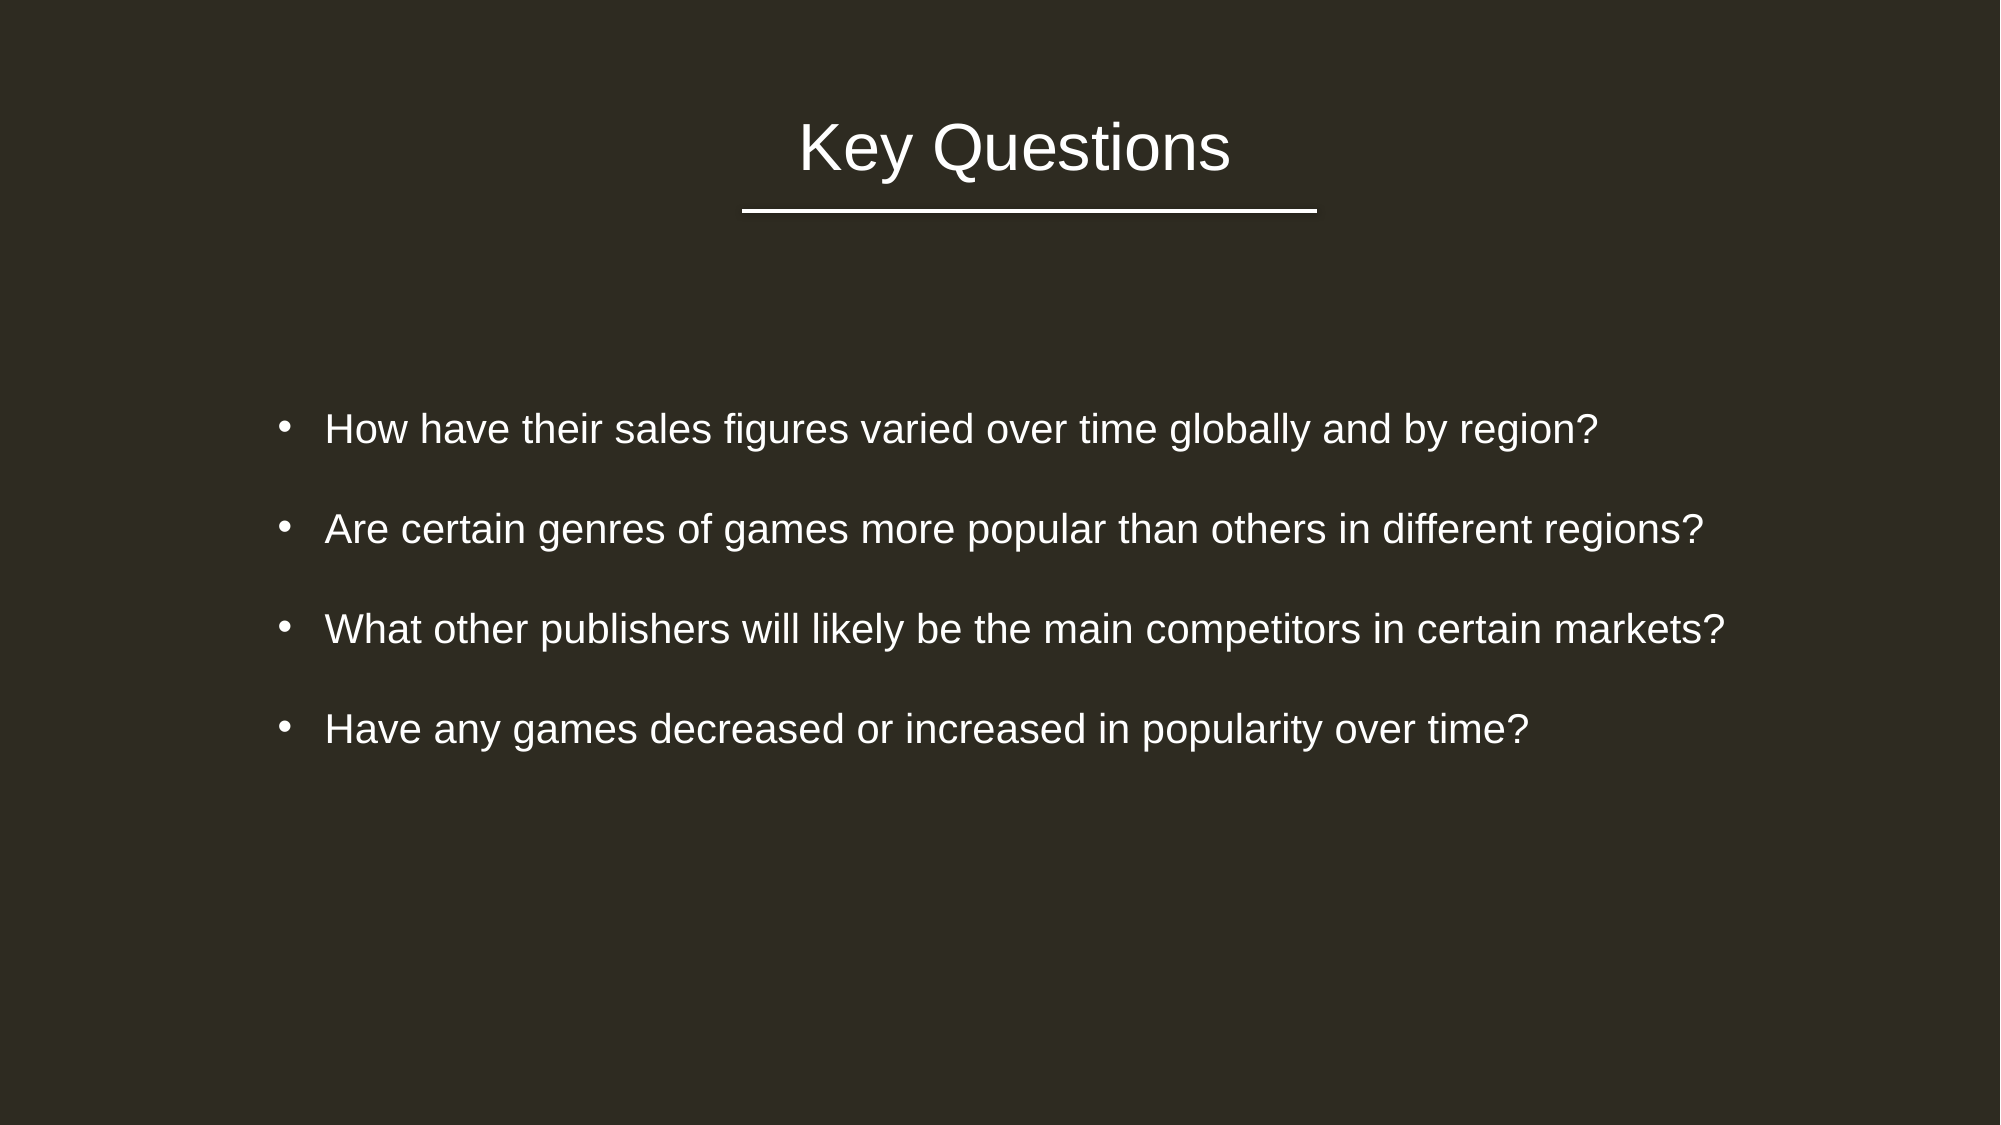

Key Questions

How have their sales figures varied over time globally and by region?

Are certain genres of games more popular than others in different regions?

What other publishers will likely be the main competitors in certain markets?

Have any games decreased or increased in popularity over time?